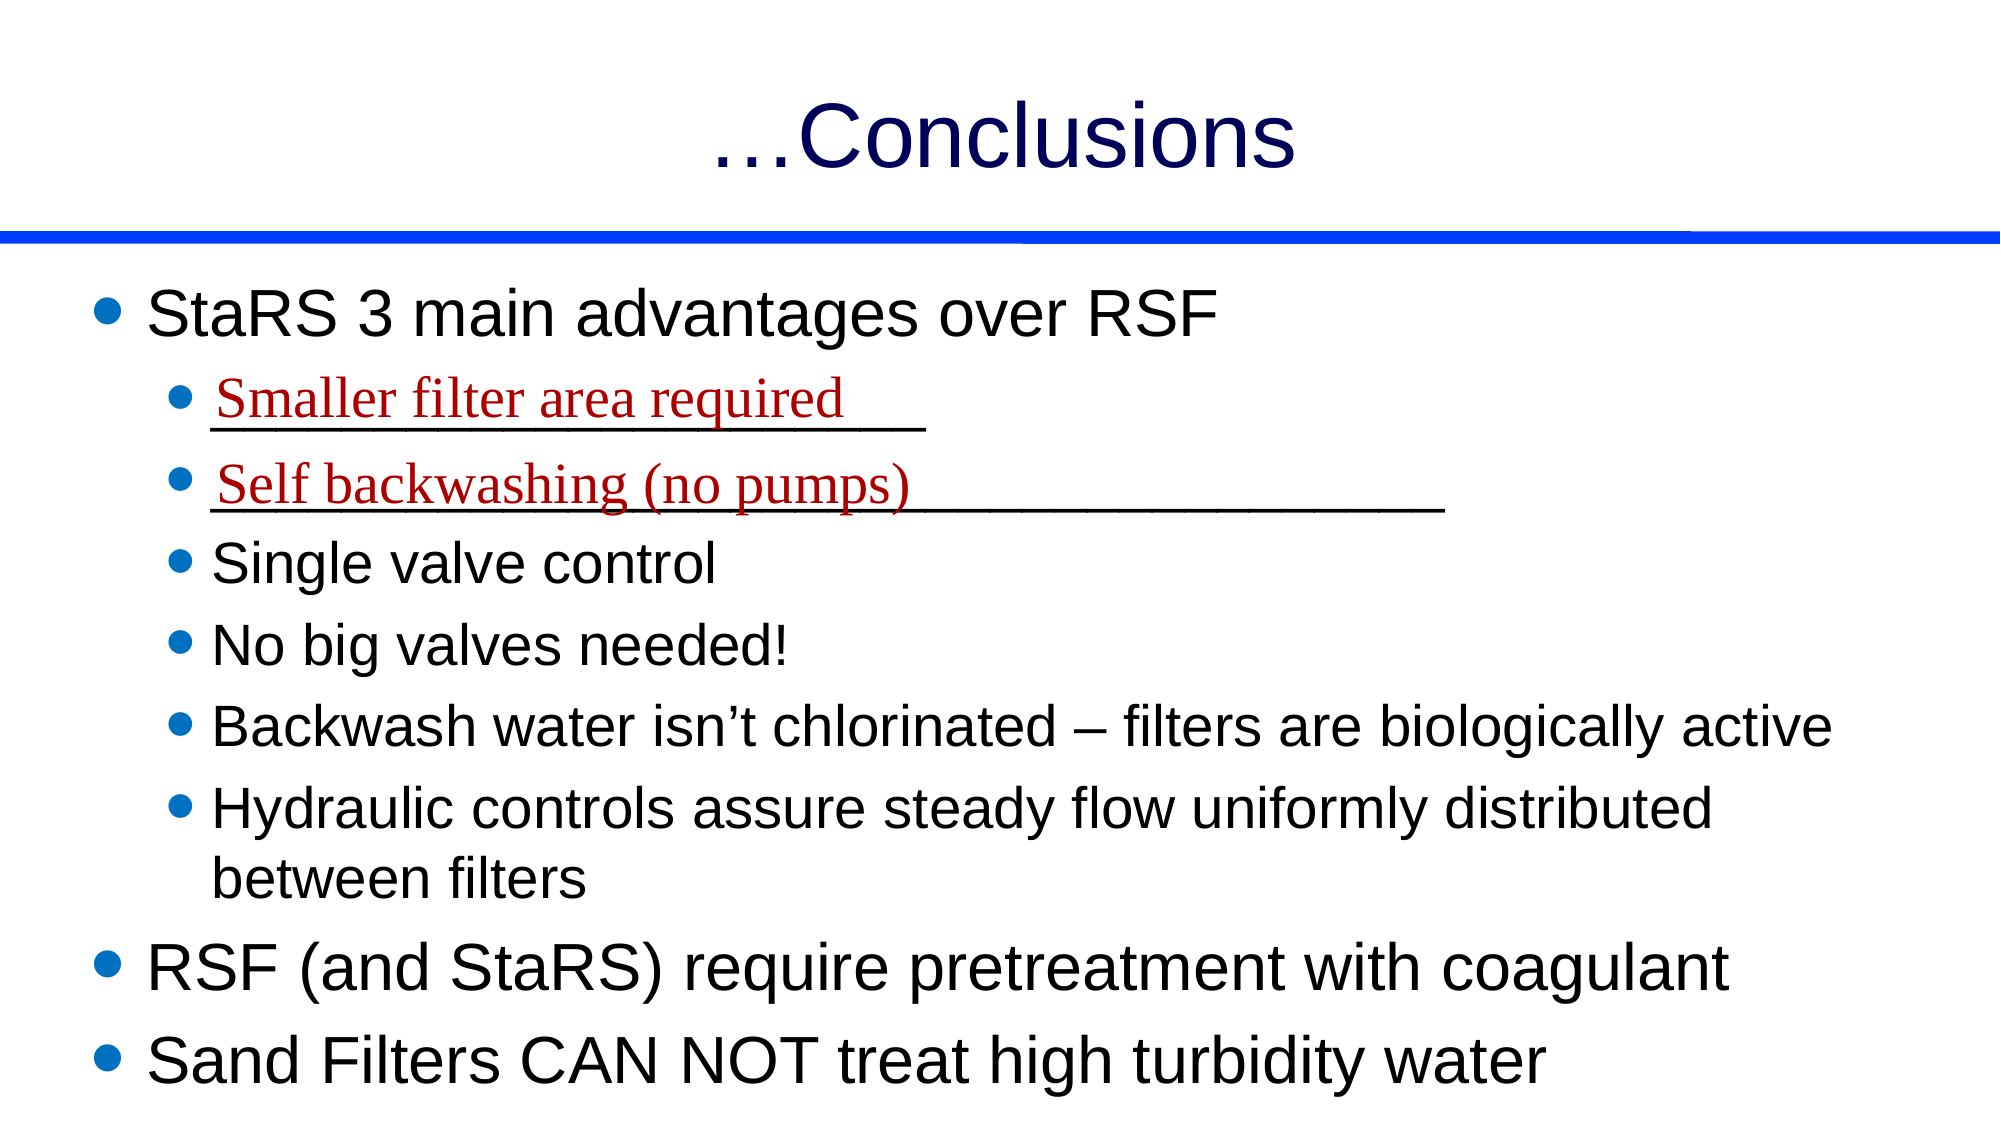

# …Conclusions
StaRS 3 main advantages over RSF
______________________
______________________________________
Single valve control
No big valves needed!
Backwash water isn’t chlorinated – filters are biologically active
Hydraulic controls assure steady flow uniformly distributed between filters
RSF (and StaRS) require pretreatment with coagulant
Sand Filters CAN NOT treat high turbidity water

Smaller filter area required
Self backwashing (no pumps)